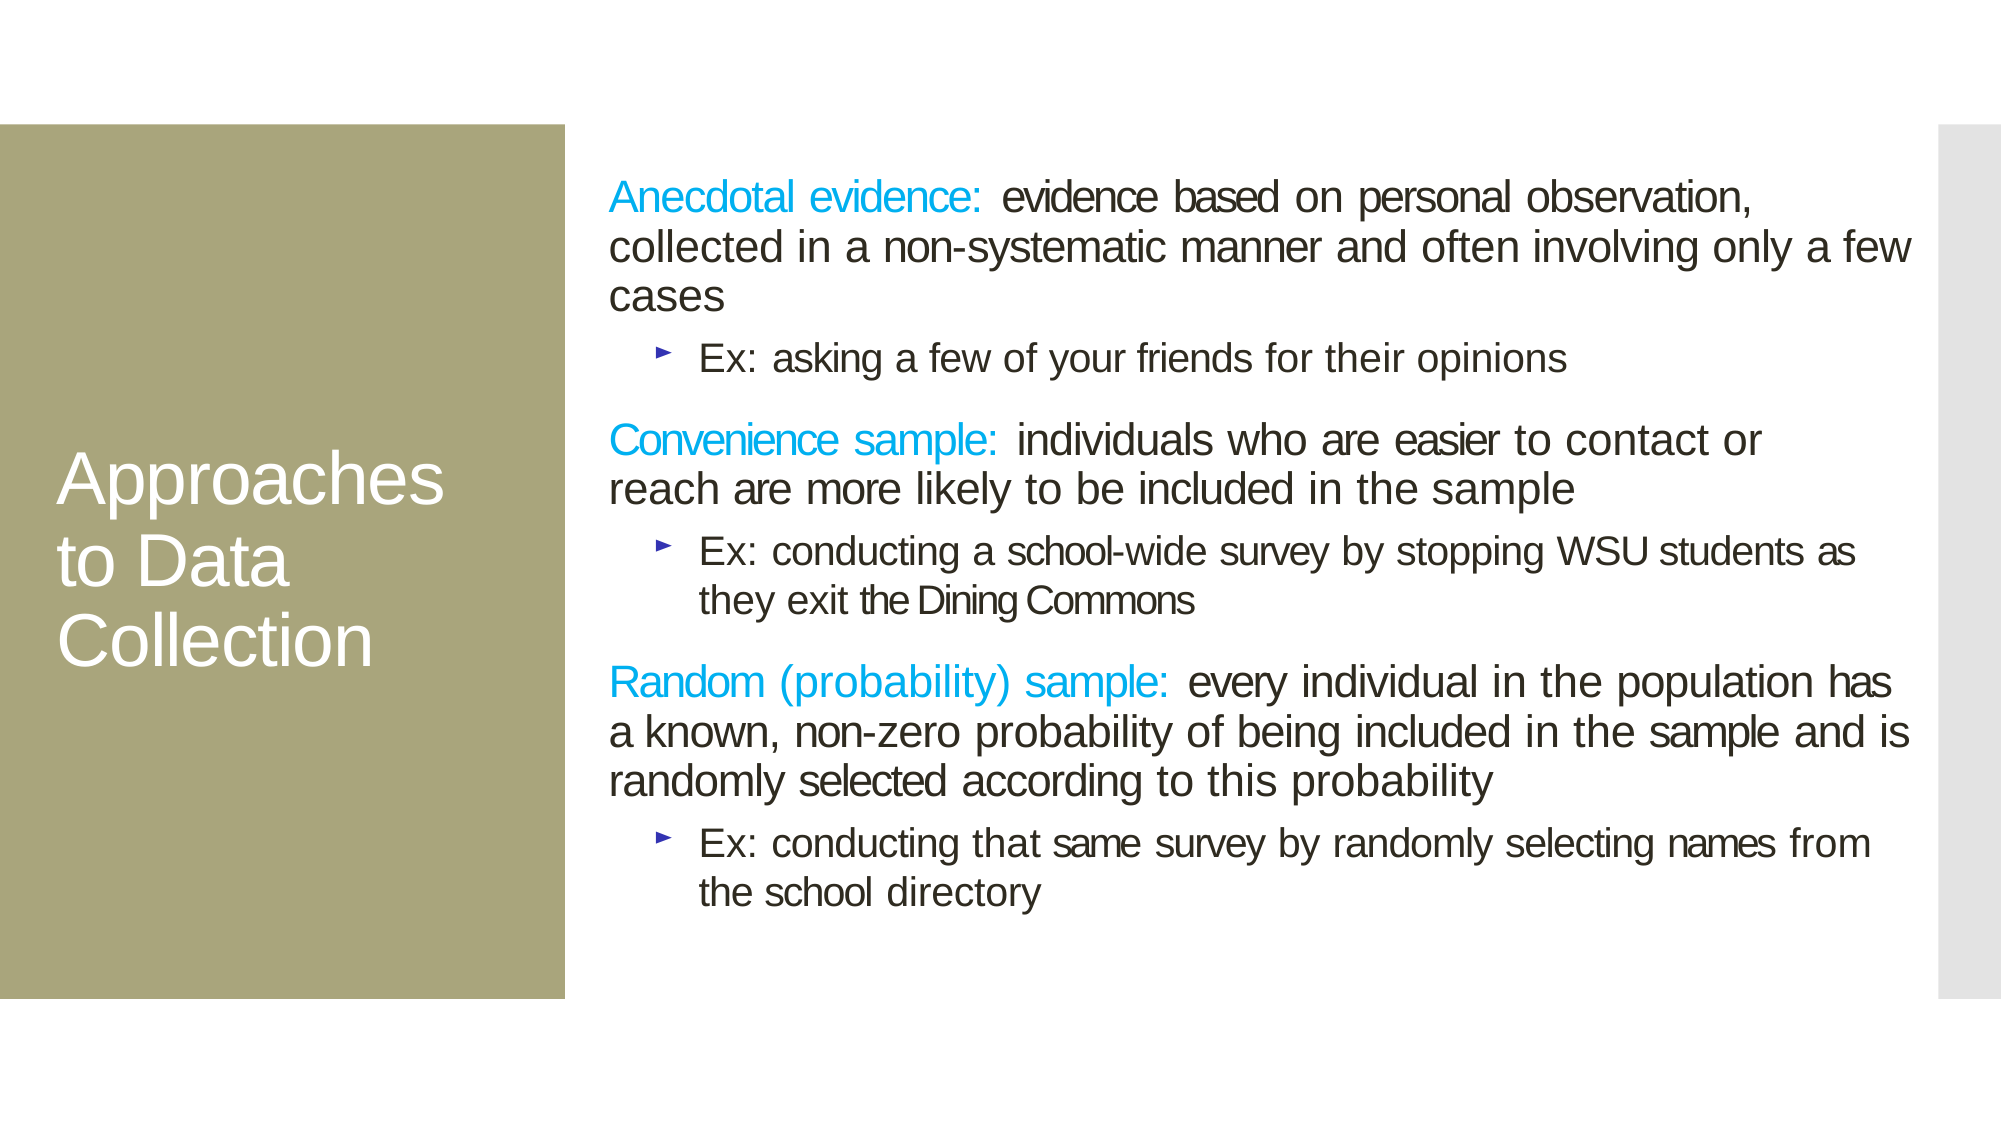

Anecdotal evidence: evidence based on personal observation, collected in a non-systematic manner and often involving only a few cases
Ex: asking a few of your friends for their opinions
Convenience sample: individuals who are easier to contact or reach are more likely to be included in the sample
Ex: conducting a school-wide survey by stopping WSU students as they exit the Dining Commons
Random (probability) sample: every individual in the population has a known, non-zero probability of being included in the sample and is randomly selected according to this probability
Ex: conducting that same survey by randomly selecting names from the school directory
# Approaches to Data Collection